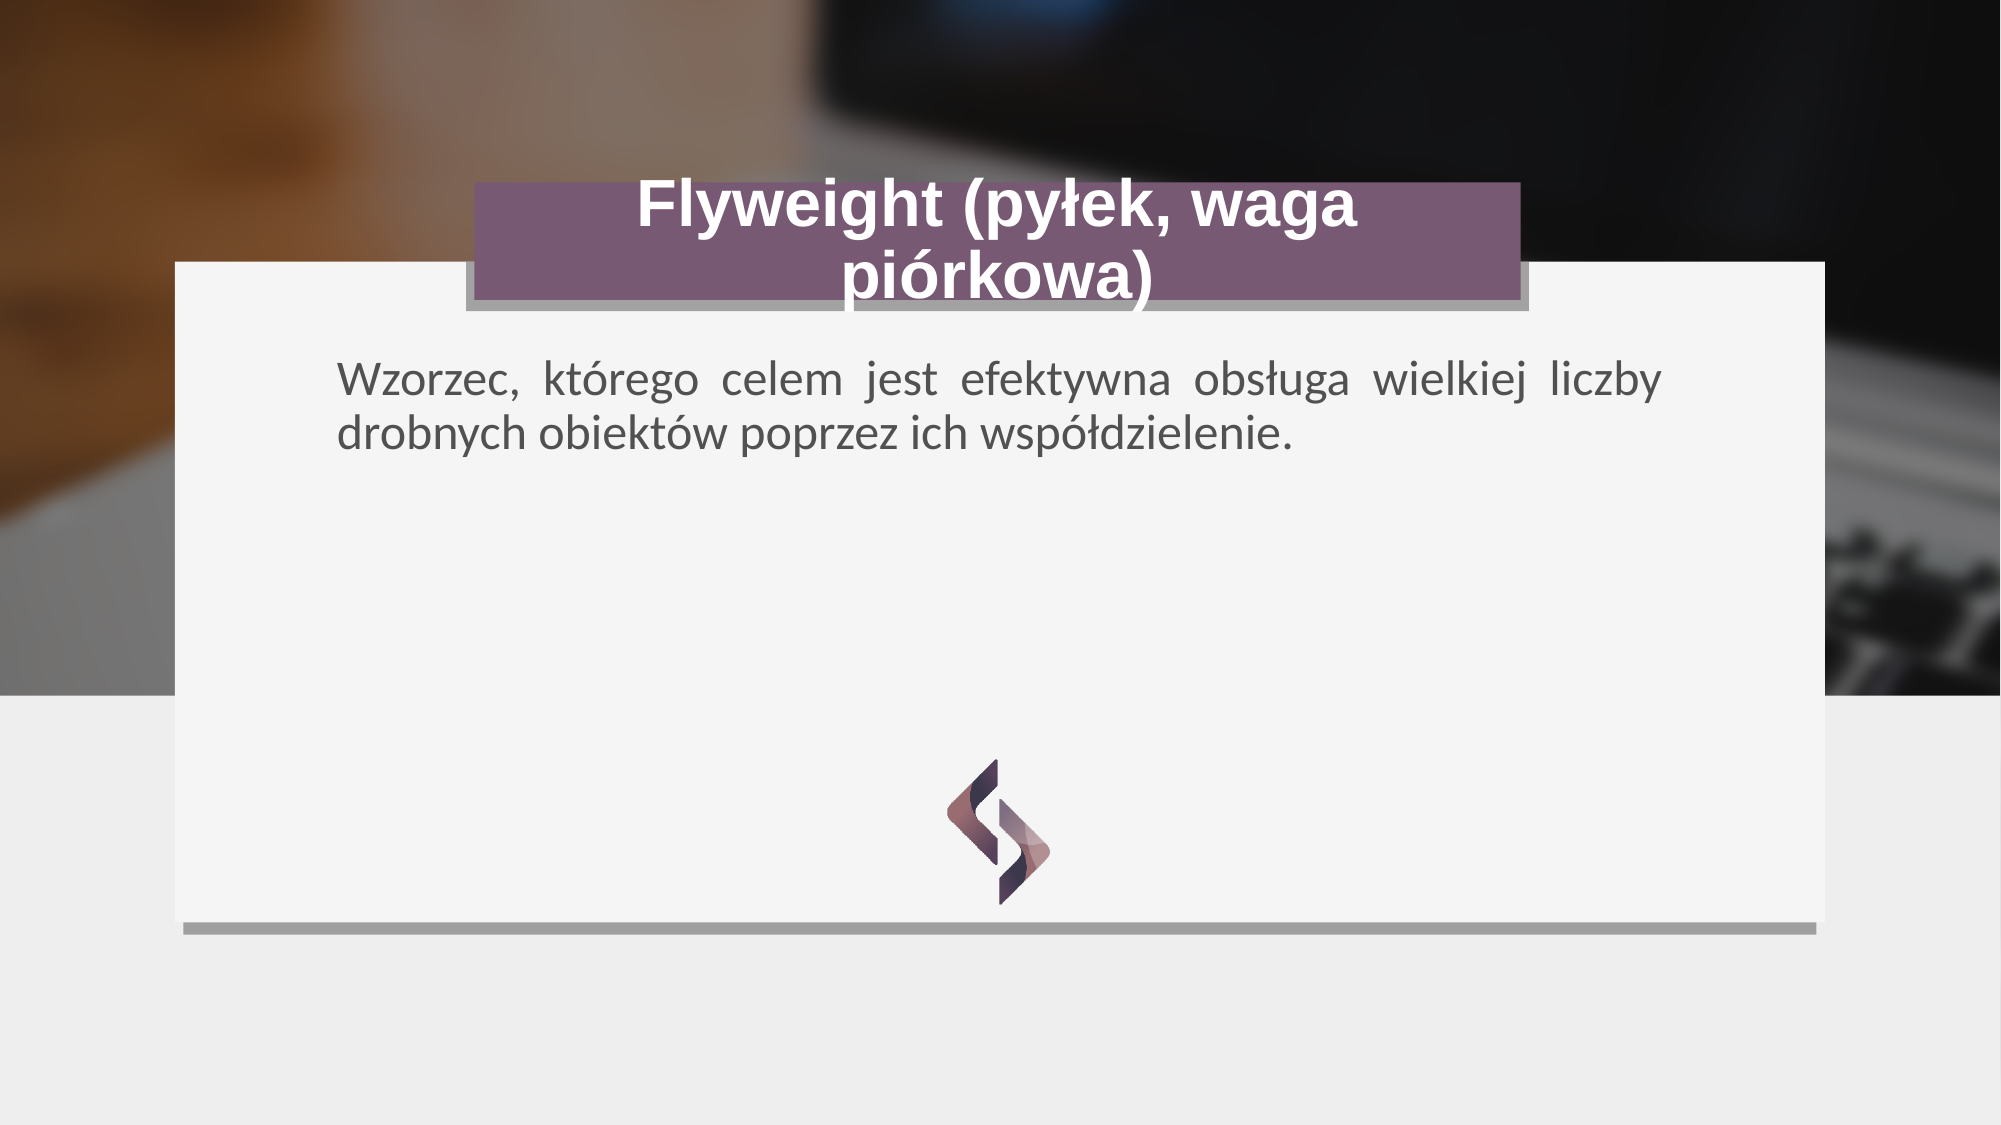

# Flyweight (pyłek, waga piórkowa)
Wzorzec, którego celem jest efektywna obsługa wielkiej liczby drobnych obiektów poprzez ich współdzielenie.